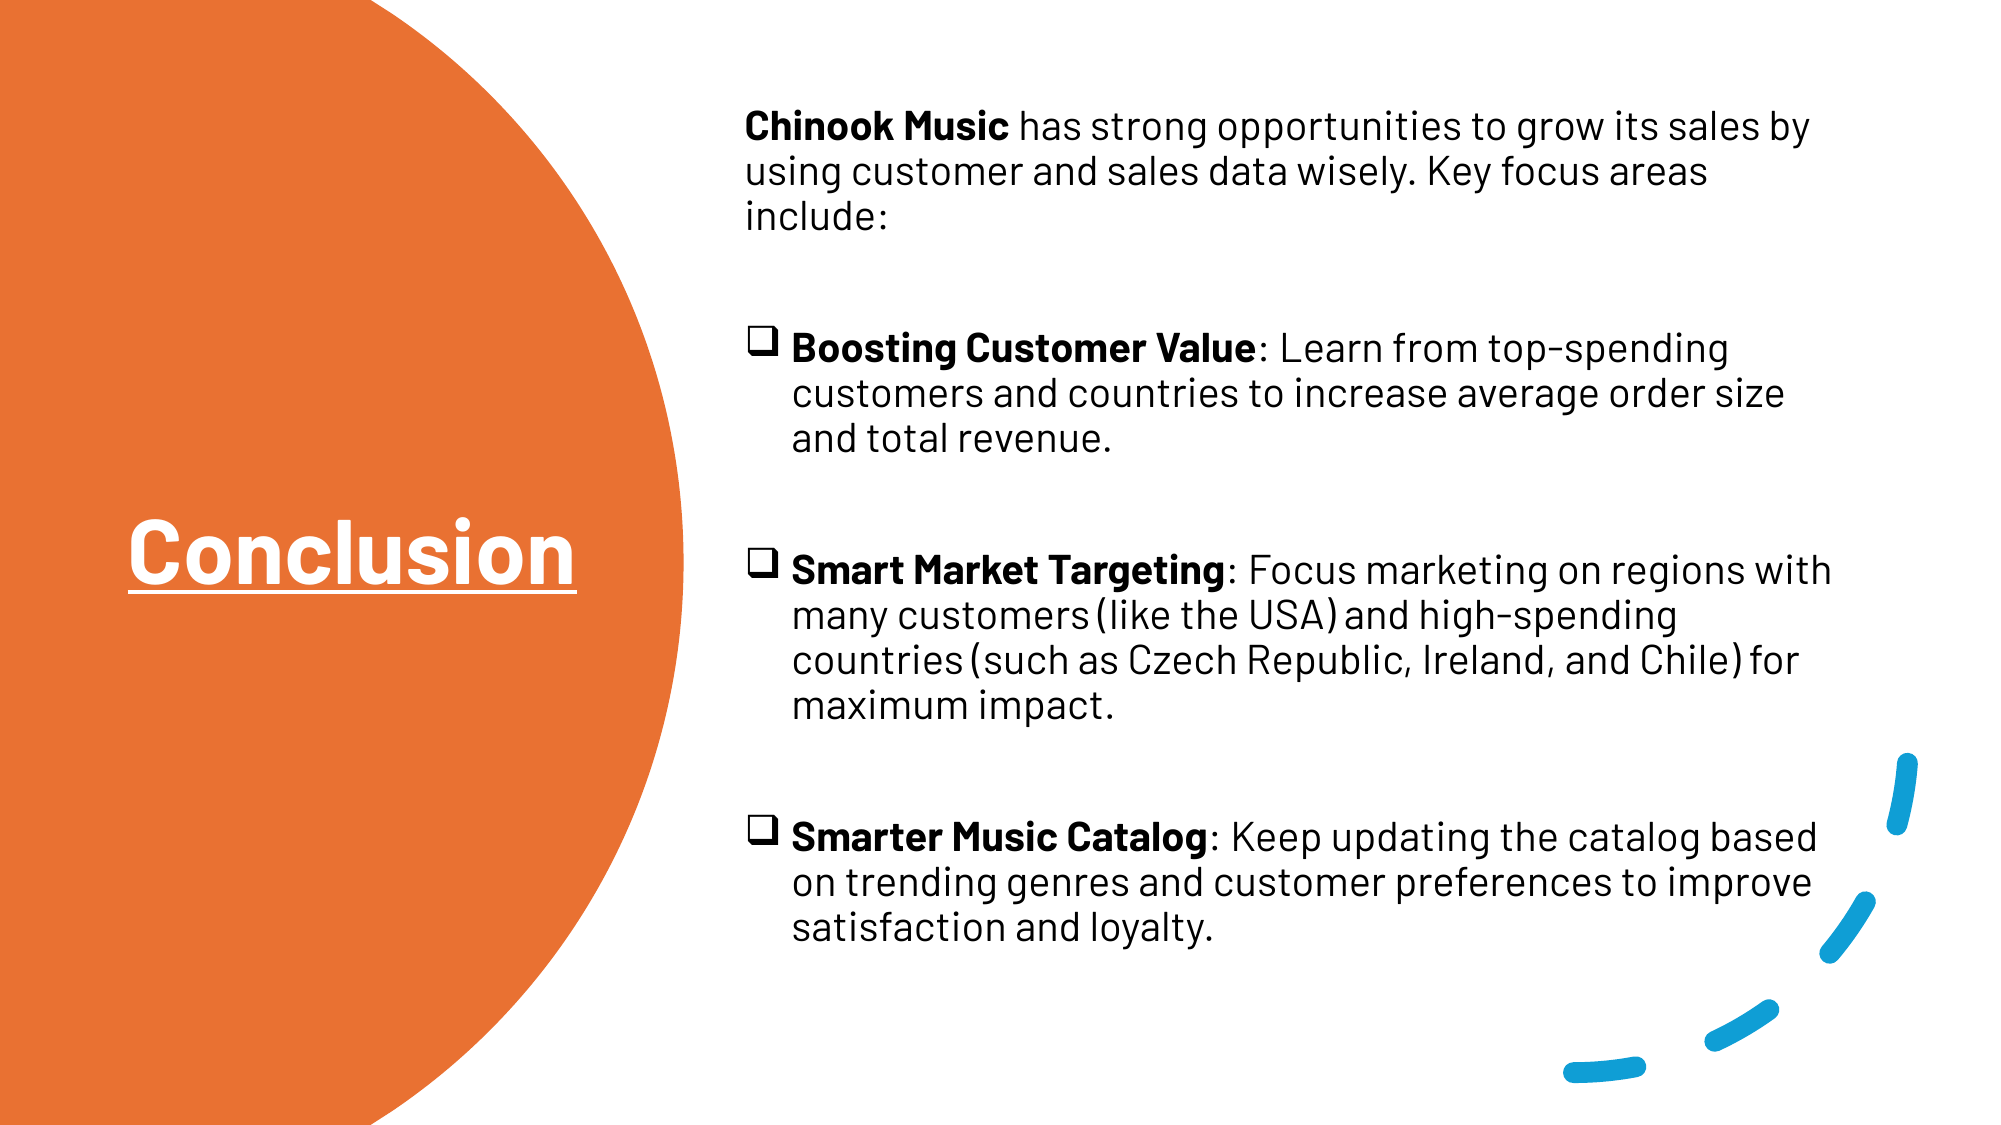

Chinook Music has strong opportunities to grow its sales by using customer and sales data wisely. Key focus areas include:

Boosting Customer Value: Learn from top-spending customers and countries to increase average order size and total revenue.

Smart Market Targeting: Focus marketing on regions with many customers (like the USA) and high-spending countries (such as Czech Republic, Ireland, and Chile) for maximum impact.

Smarter Music Catalog: Keep updating the catalog based on trending genres and customer preferences to improve satisfaction and loyalty.

# Conclusion